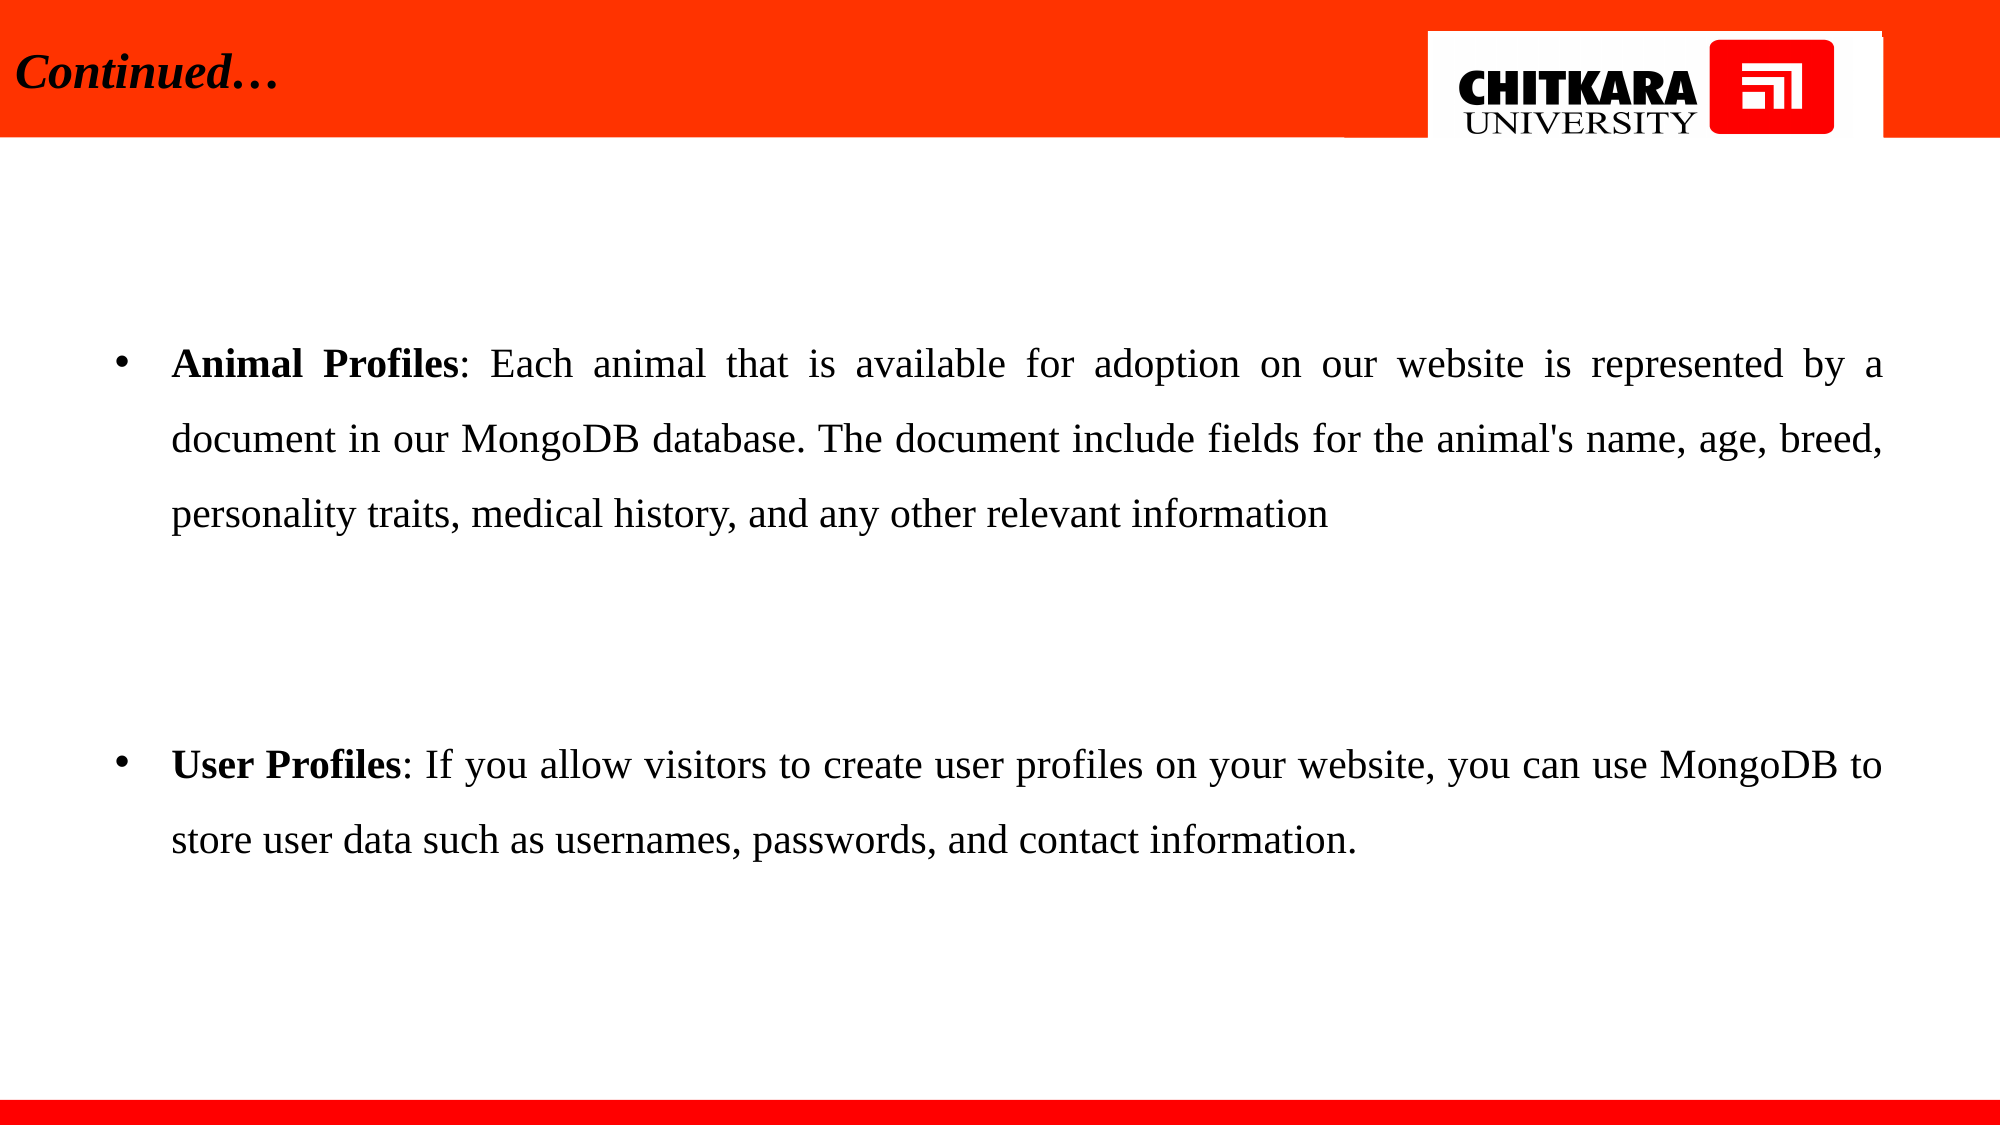

# Continued…

Animal Profiles: Each animal that is available for adoption on our website is represented by a document in our MongoDB database. The document include fields for the animal's name, age, breed, personality traits, medical history, and any other relevant information

User Profiles: If you allow visitors to create user profiles on your website, you can use MongoDB to store user data such as usernames, passwords, and contact information.